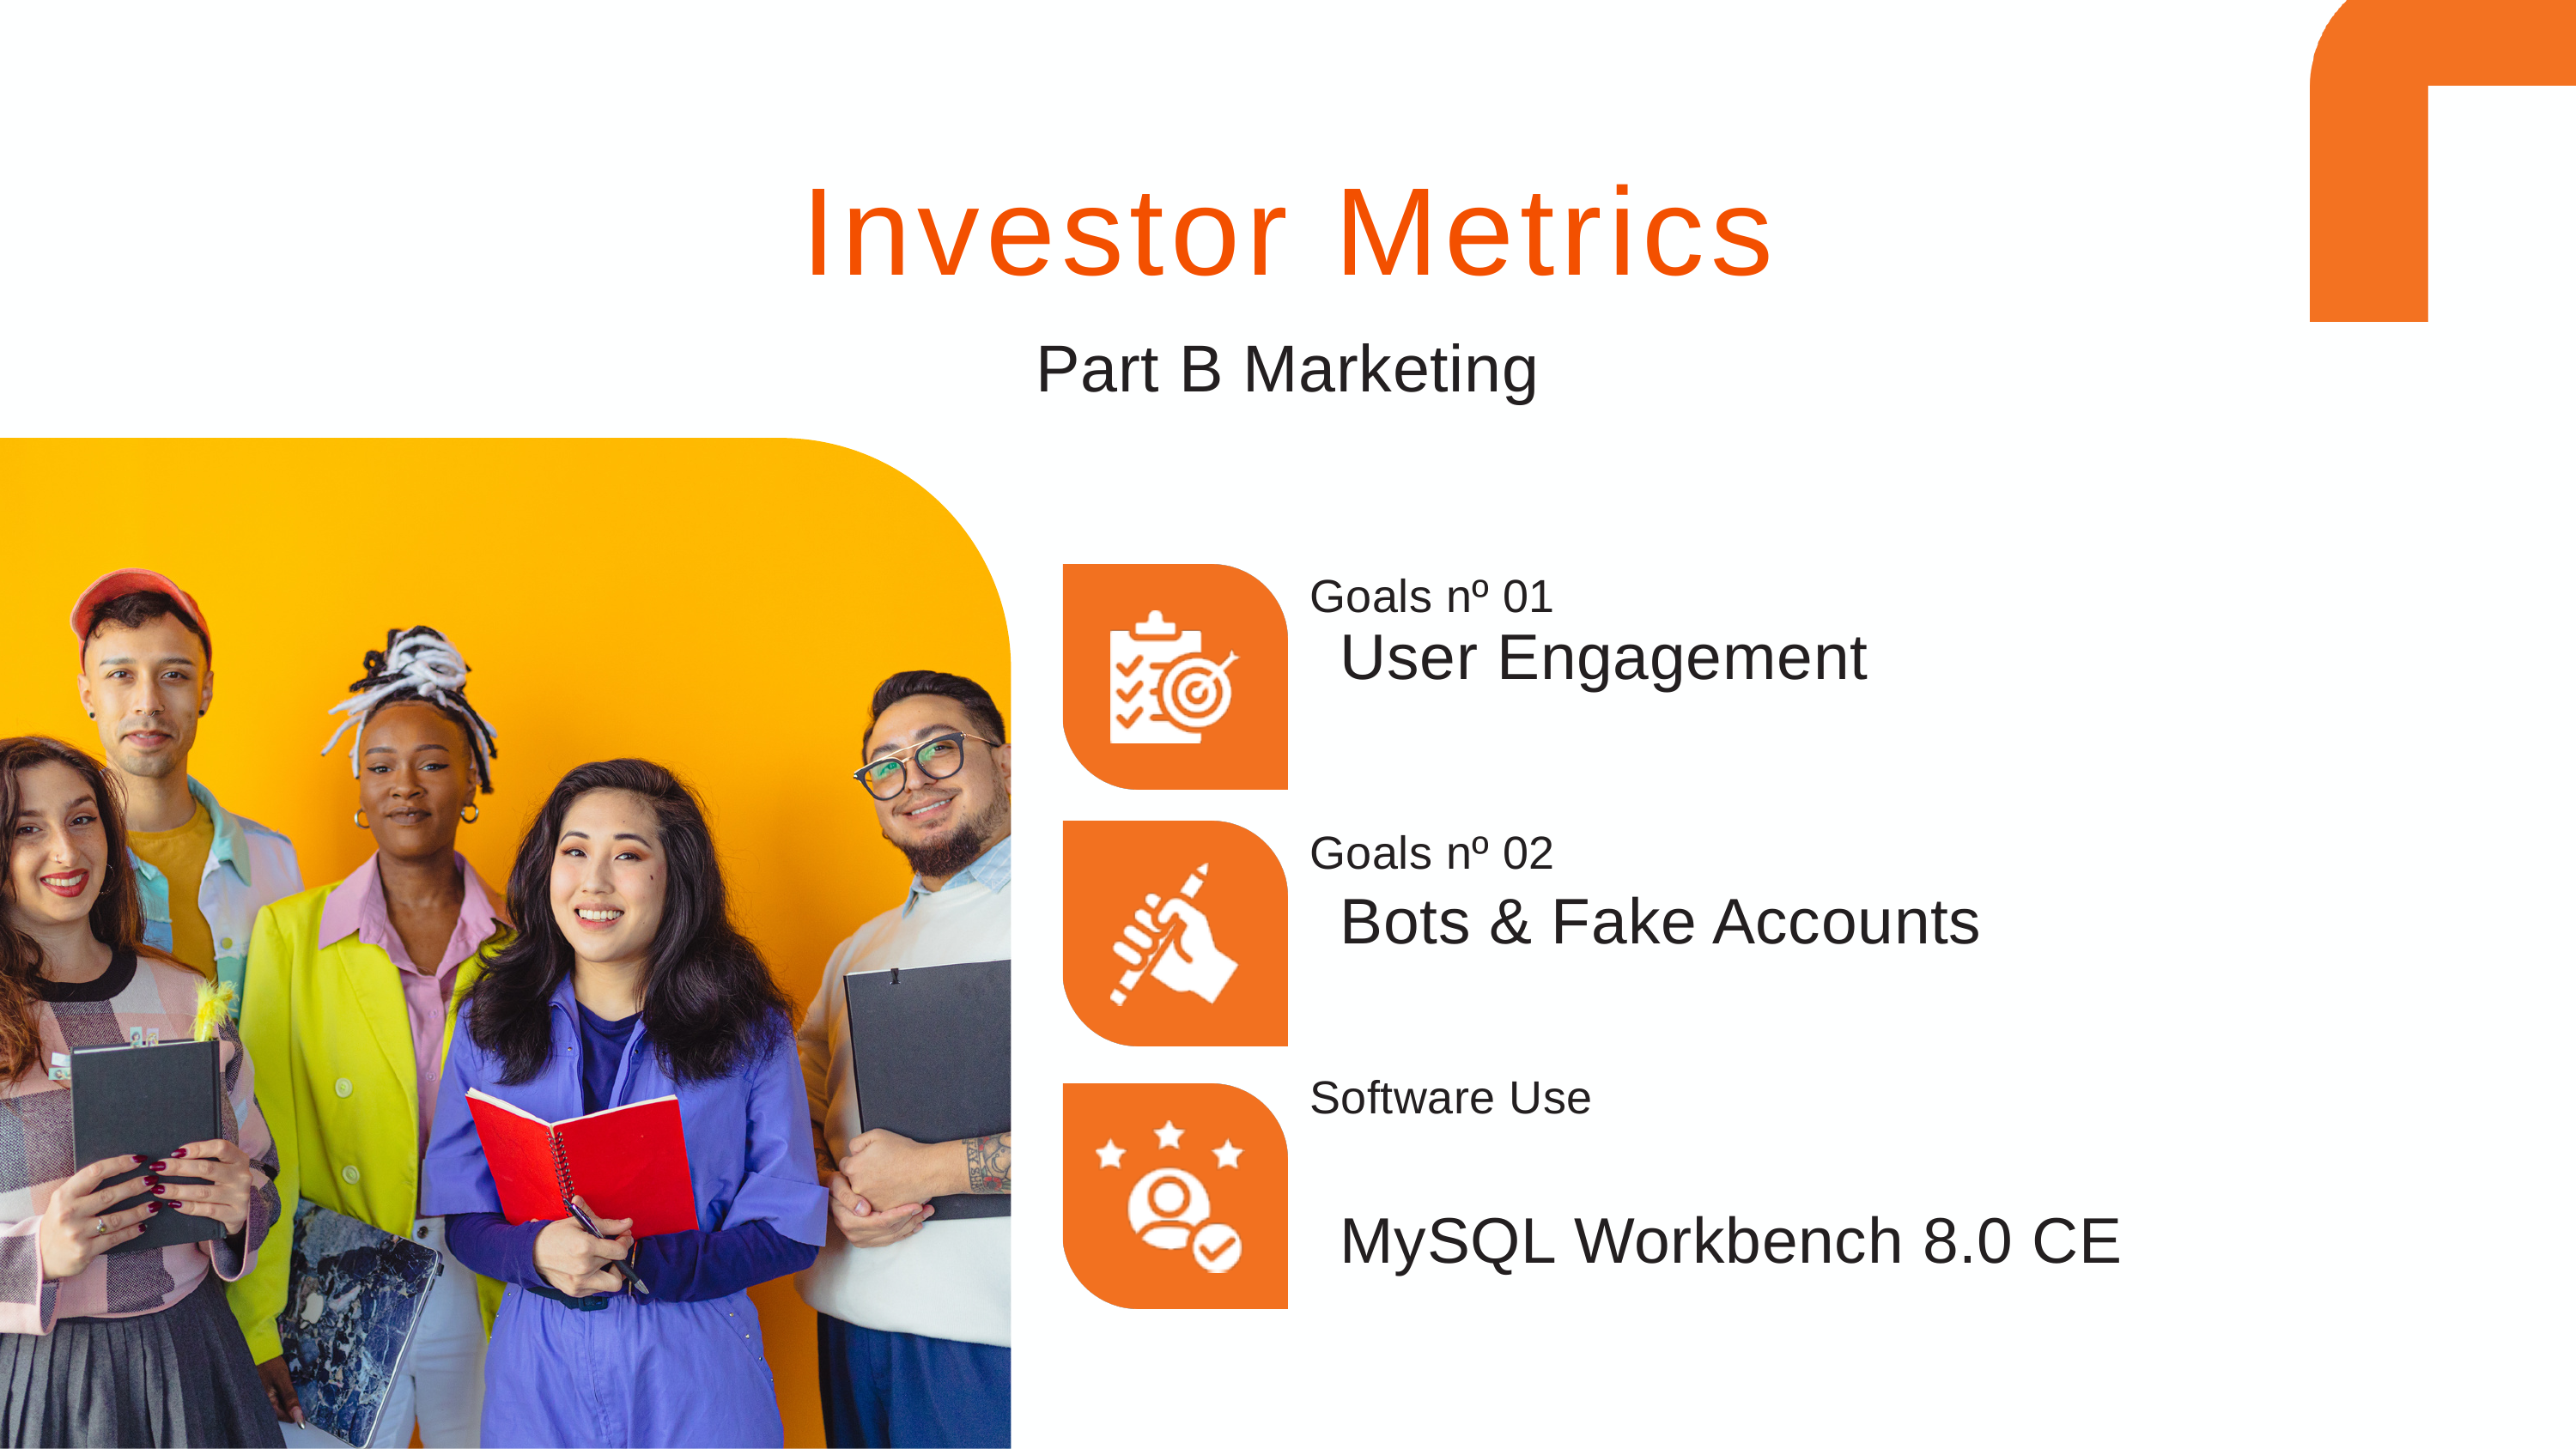

Investor Metrics
Part B Marketing

Goals nº 01

User Engagement

Goals nº 02

Bots & Fake Accounts
Software Use

MySQL Workbench 8.0 CE